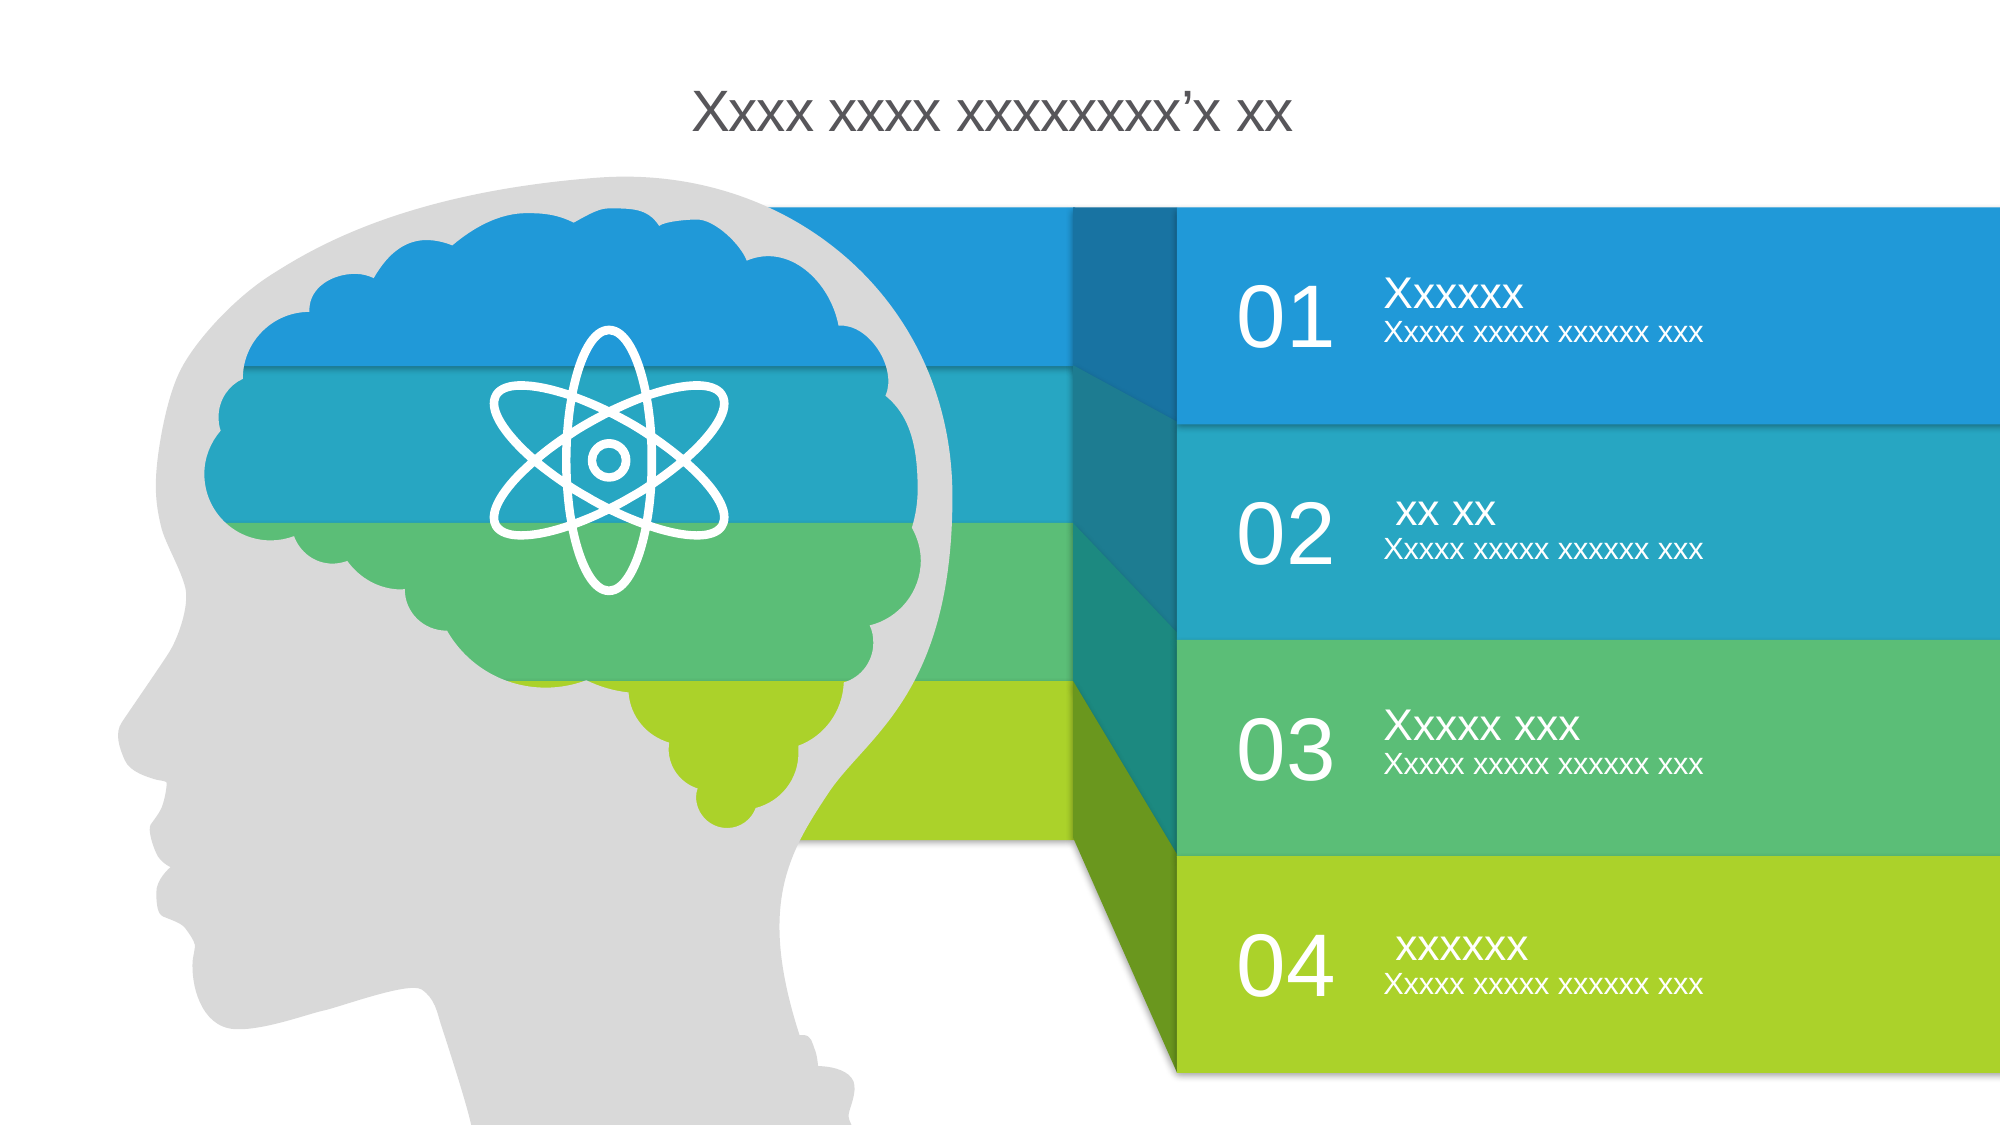

# Xxxx xxxx xxxxxxxx’x xx

01

Xxxxxx
Xxxxx xxxxx xxxxxx xxx

02

 xx xx
Xxxxx xxxxx xxxxxx xxx

03

Xxxxx xxx
Xxxxx xxxxx xxxxxx xxx

04
 xxxxxx
Xxxxx xxxxx xxxxxx xxx